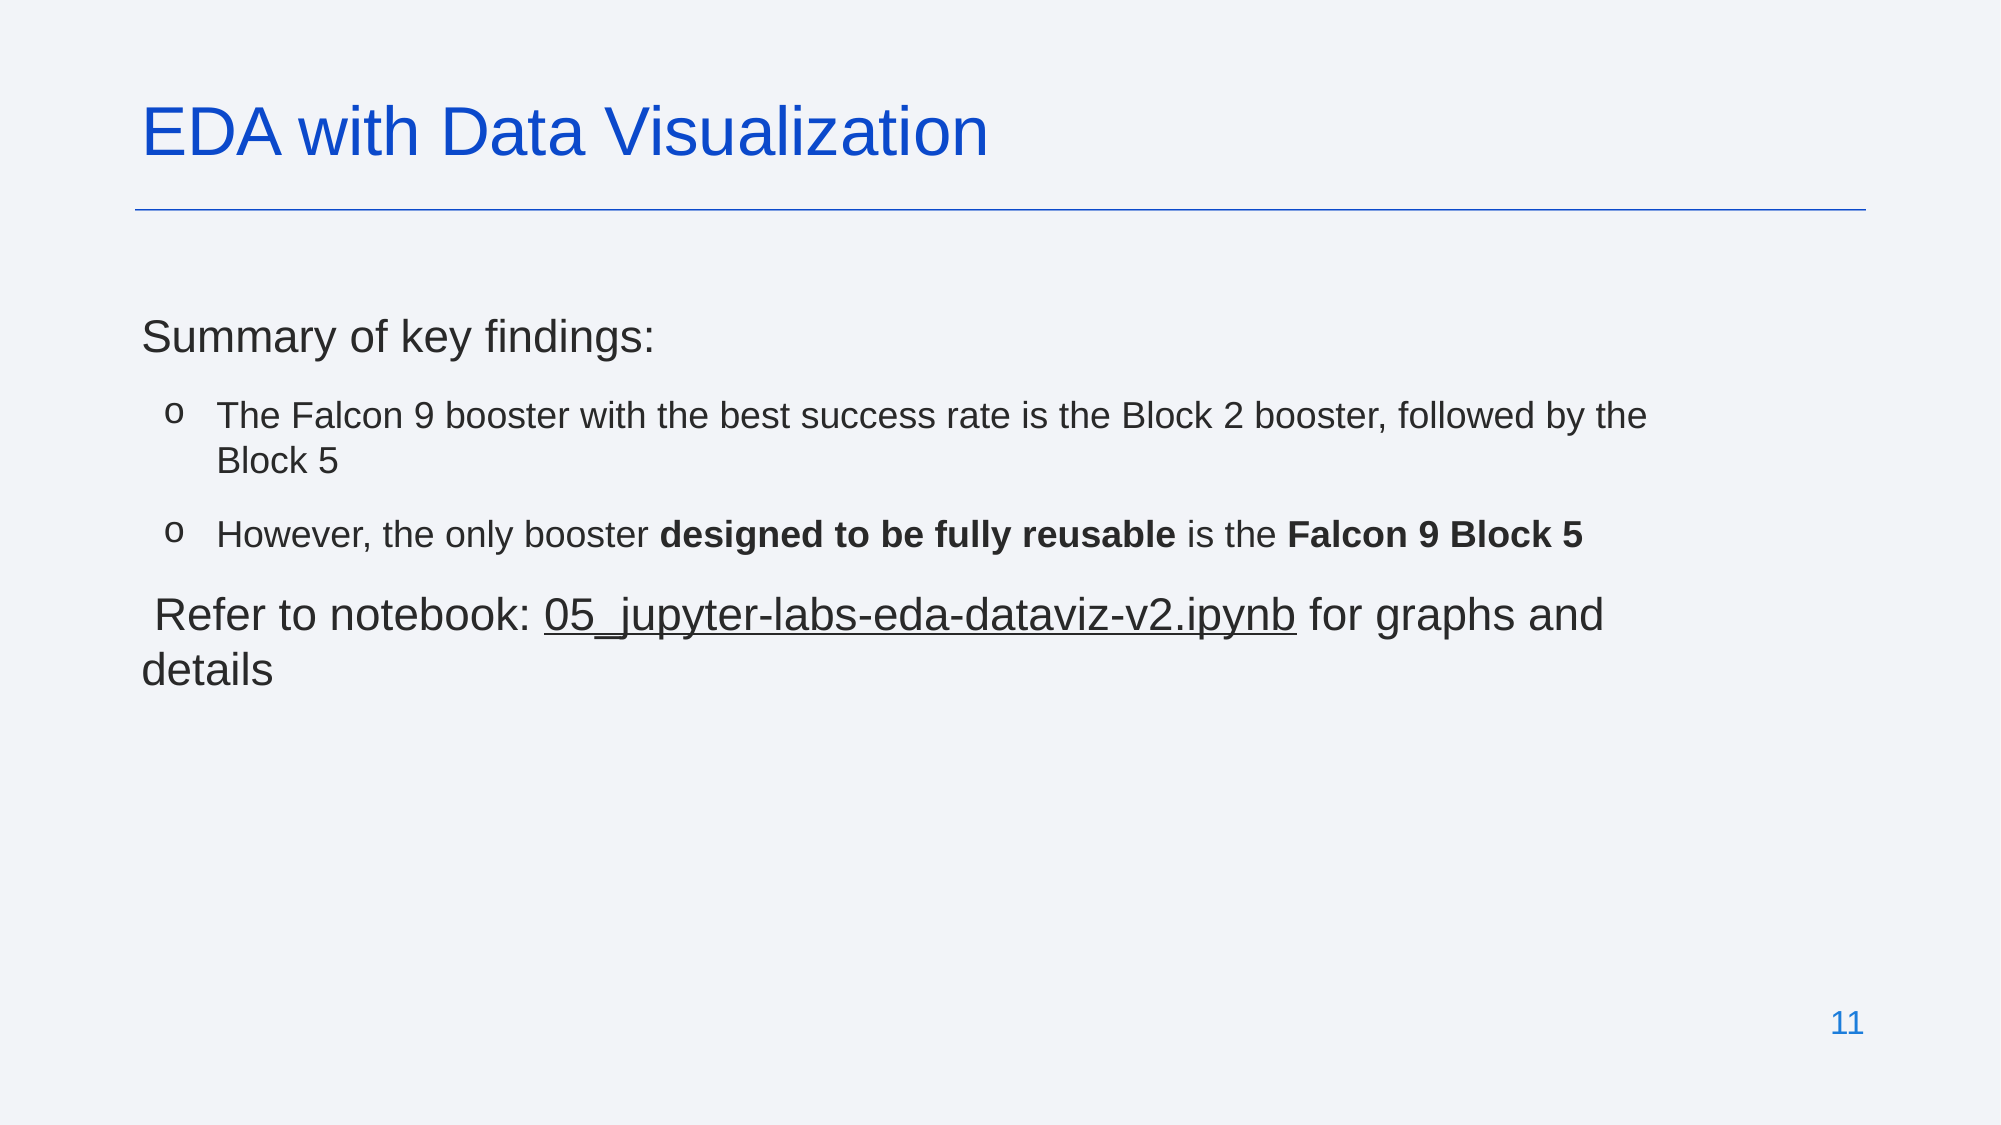

EDA with Data Visualization
Summary of key findings:
The Falcon 9 booster with the best success rate is the Block 2 booster, followed by the Block 5
However, the only booster designed to be fully reusable is the Falcon 9 Block 5
 Refer to notebook: 05_jupyter-labs-eda-dataviz-v2.ipynb for graphs and details

11